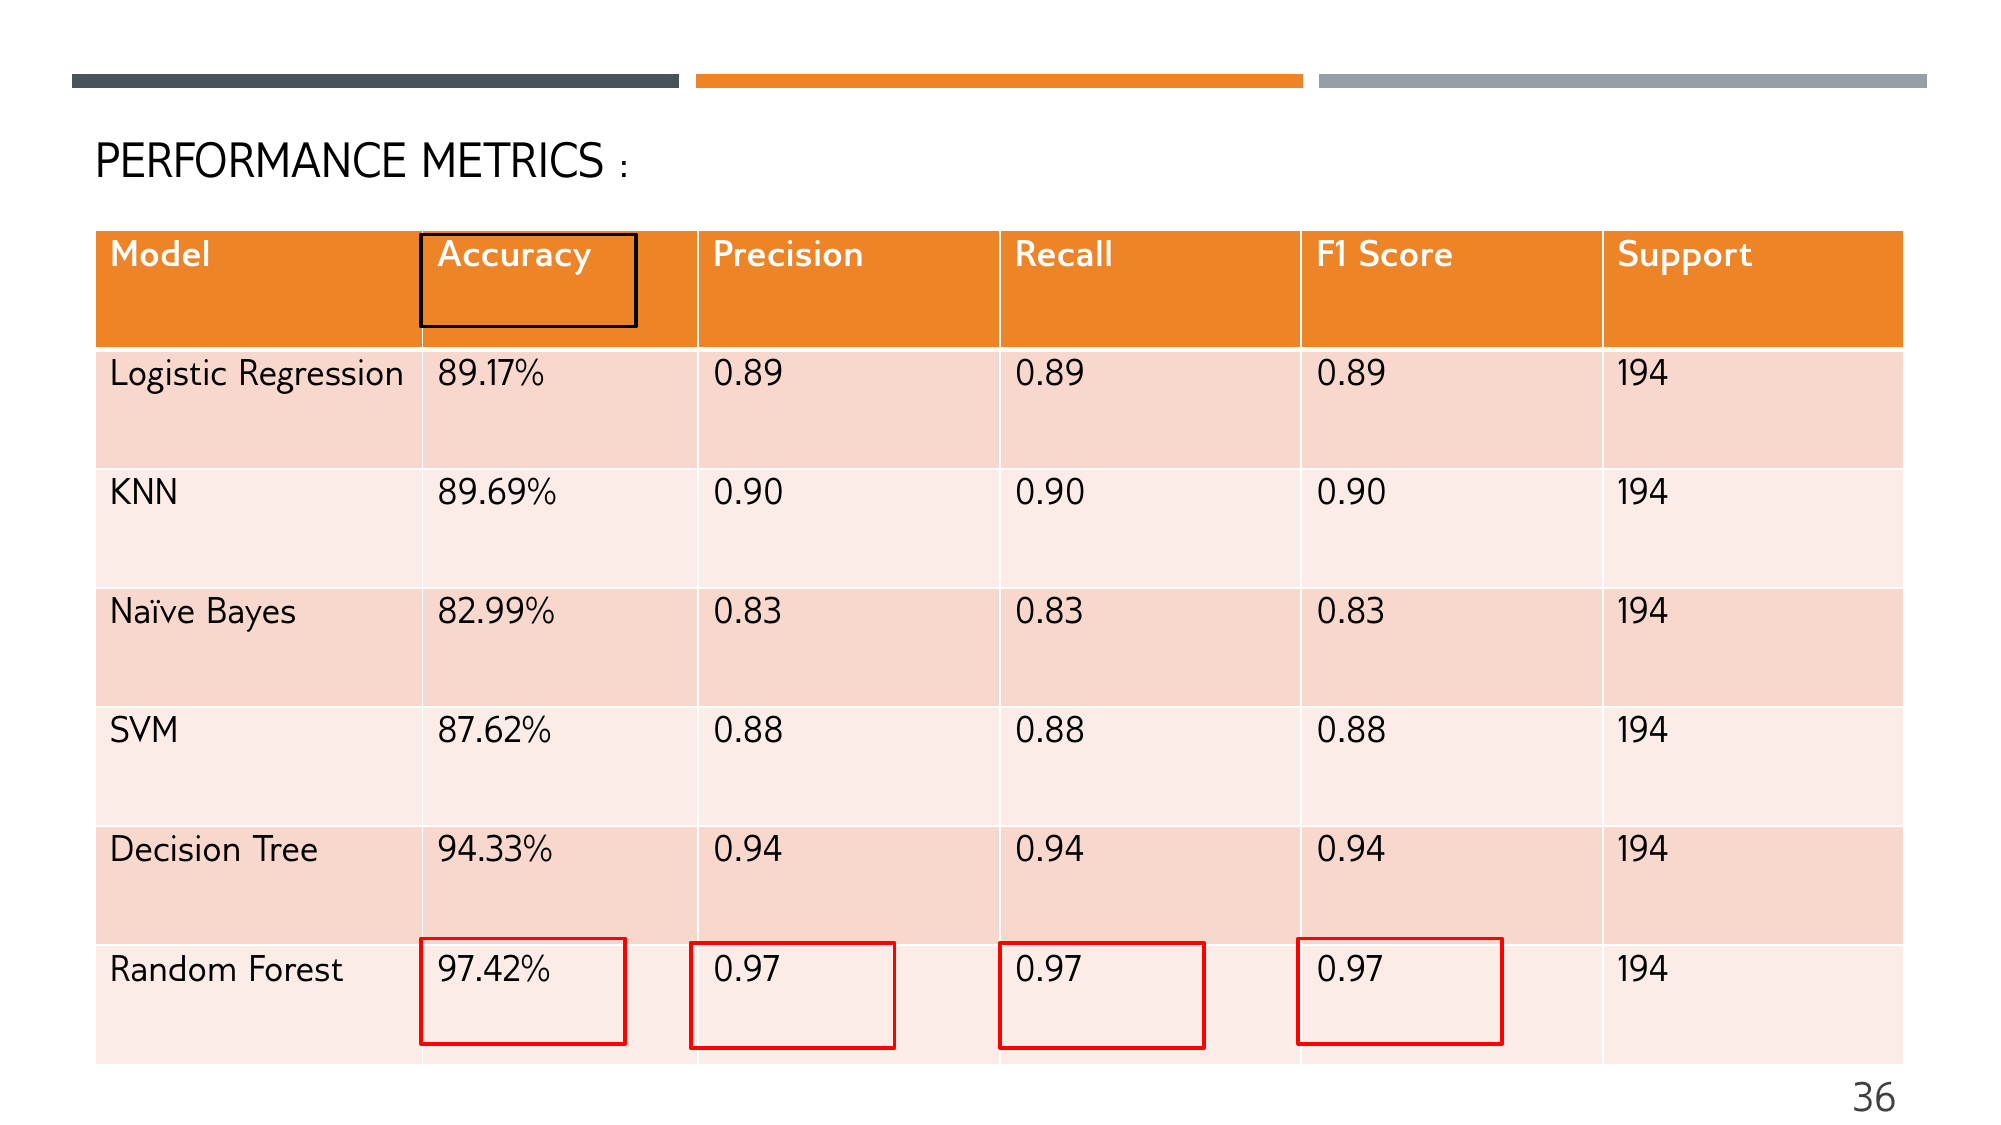

PERFORMANCE METRICS :
| Model | Accuracy | Precision | Recall | F1 Score | Support |
| --- | --- | --- | --- | --- | --- |
| Logistic Regression | 89.17% | 0.89 | 0.89 | 0.89 | 194 |
| KNN | 89.69% | 0.90 | 0.90 | 0.90 | 194 |
| Naïve Bayes | 82.99% | 0.83 | 0.83 | 0.83 | 194 |
| SVM | 87.62% | 0.88 | 0.88 | 0.88 | 194 |
| Decision Tree | 94.33% | 0.94 | 0.94 | 0.94 | 194 |
| Random Forest | 97.42% | 0.97 | 0.97 | 0.97 | 194 |

36